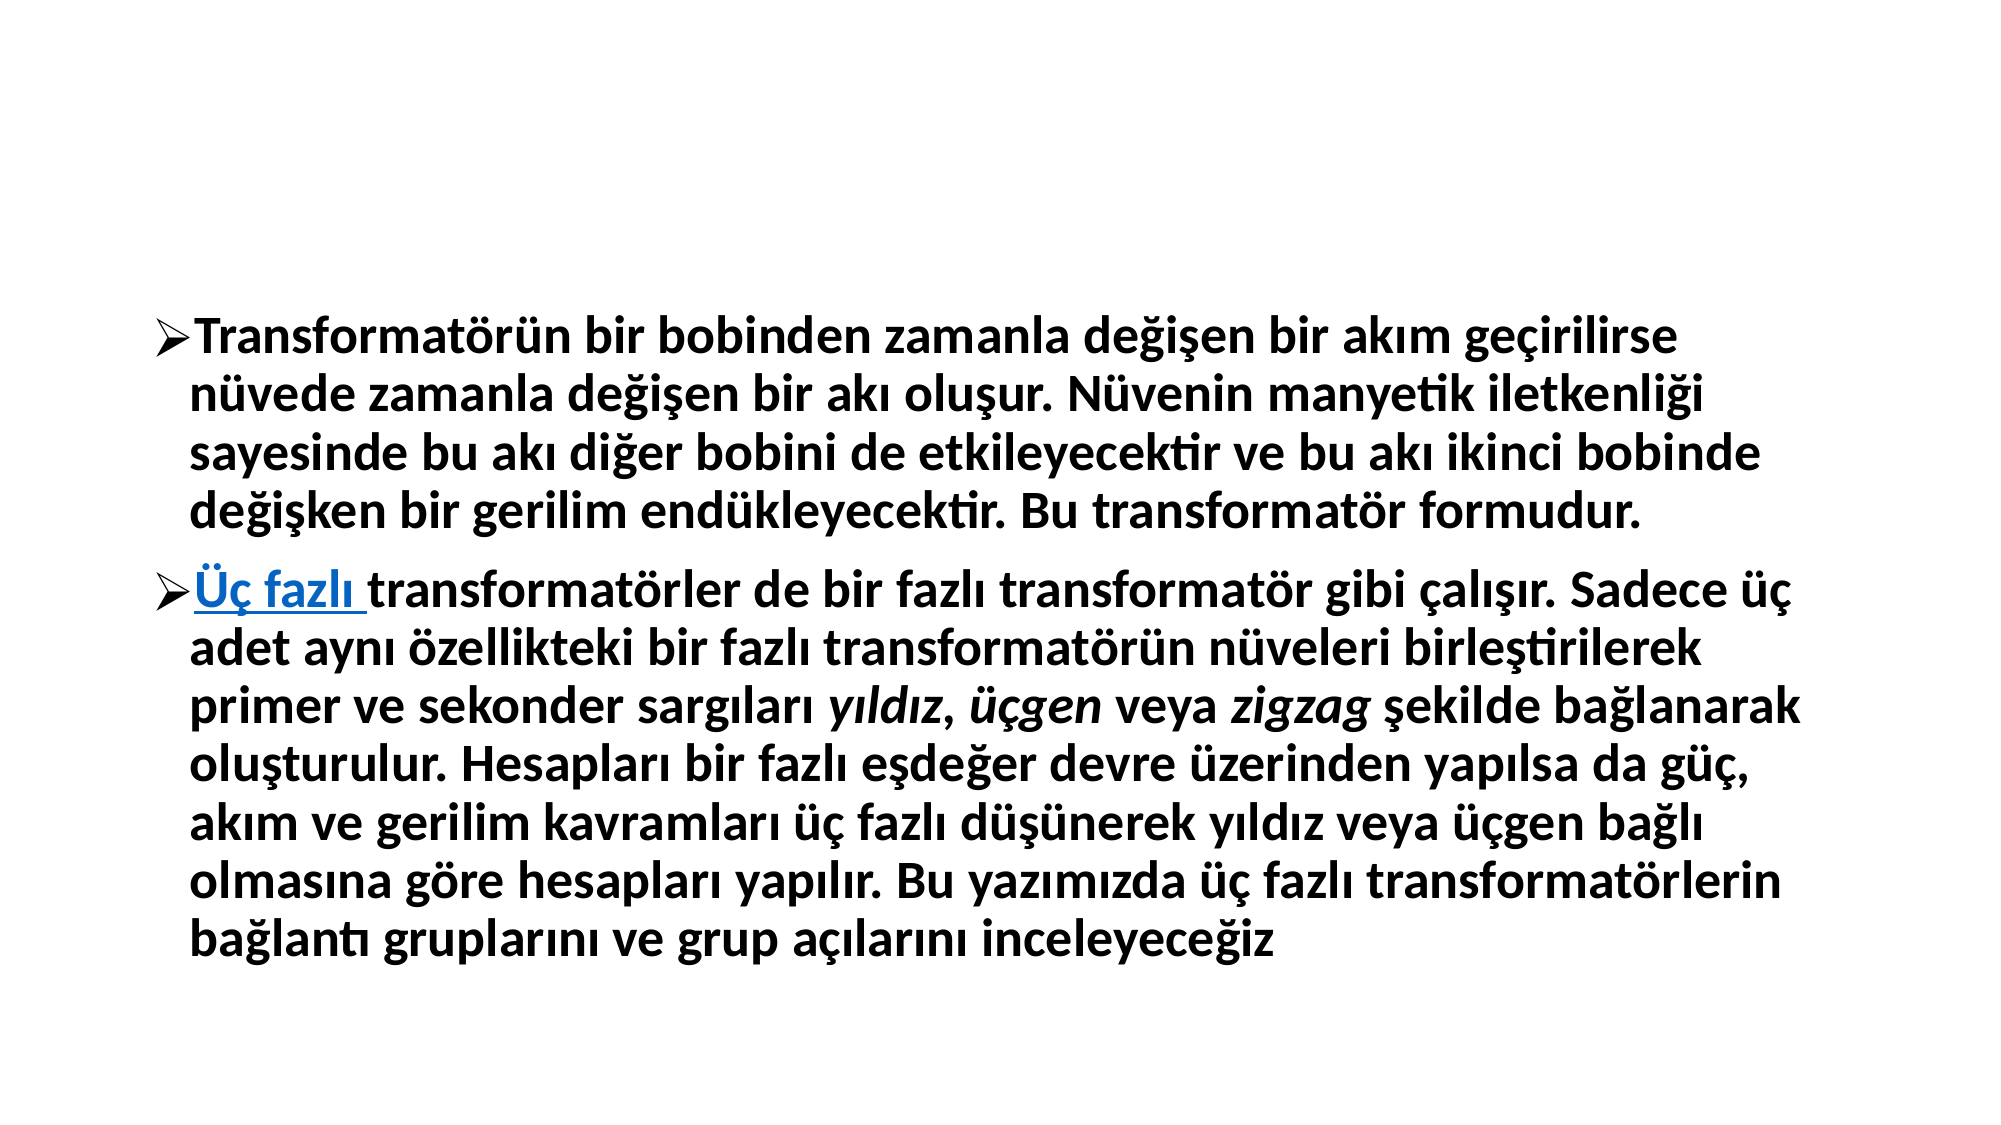

#
Transformatörün bir bobinden zamanla değişen bir akım geçirilirse nüvede zamanla değişen bir akı oluşur. Nüvenin manyetik iletkenliği sayesinde bu akı diğer bobini de etkileyecektir ve bu akı ikinci bobinde değişken bir gerilim endükleyecektir. Bu transformatör formudur.
Üç fazlı transformatörler de bir fazlı transformatör gibi çalışır. Sadece üç adet aynı özellikteki bir fazlı transformatörün nüveleri birleştirilerek primer ve sekonder sargıları yıldız, üçgen veya zigzag şekilde bağlanarak oluşturulur. Hesapları bir fazlı eşdeğer devre üzerinden yapılsa da güç, akım ve gerilim kavramları üç fazlı düşünerek yıldız veya üçgen bağlı olmasına göre hesapları yapılır. Bu yazımızda üç fazlı transformatörlerin bağlantı gruplarını ve grup açılarını inceleyeceğiz